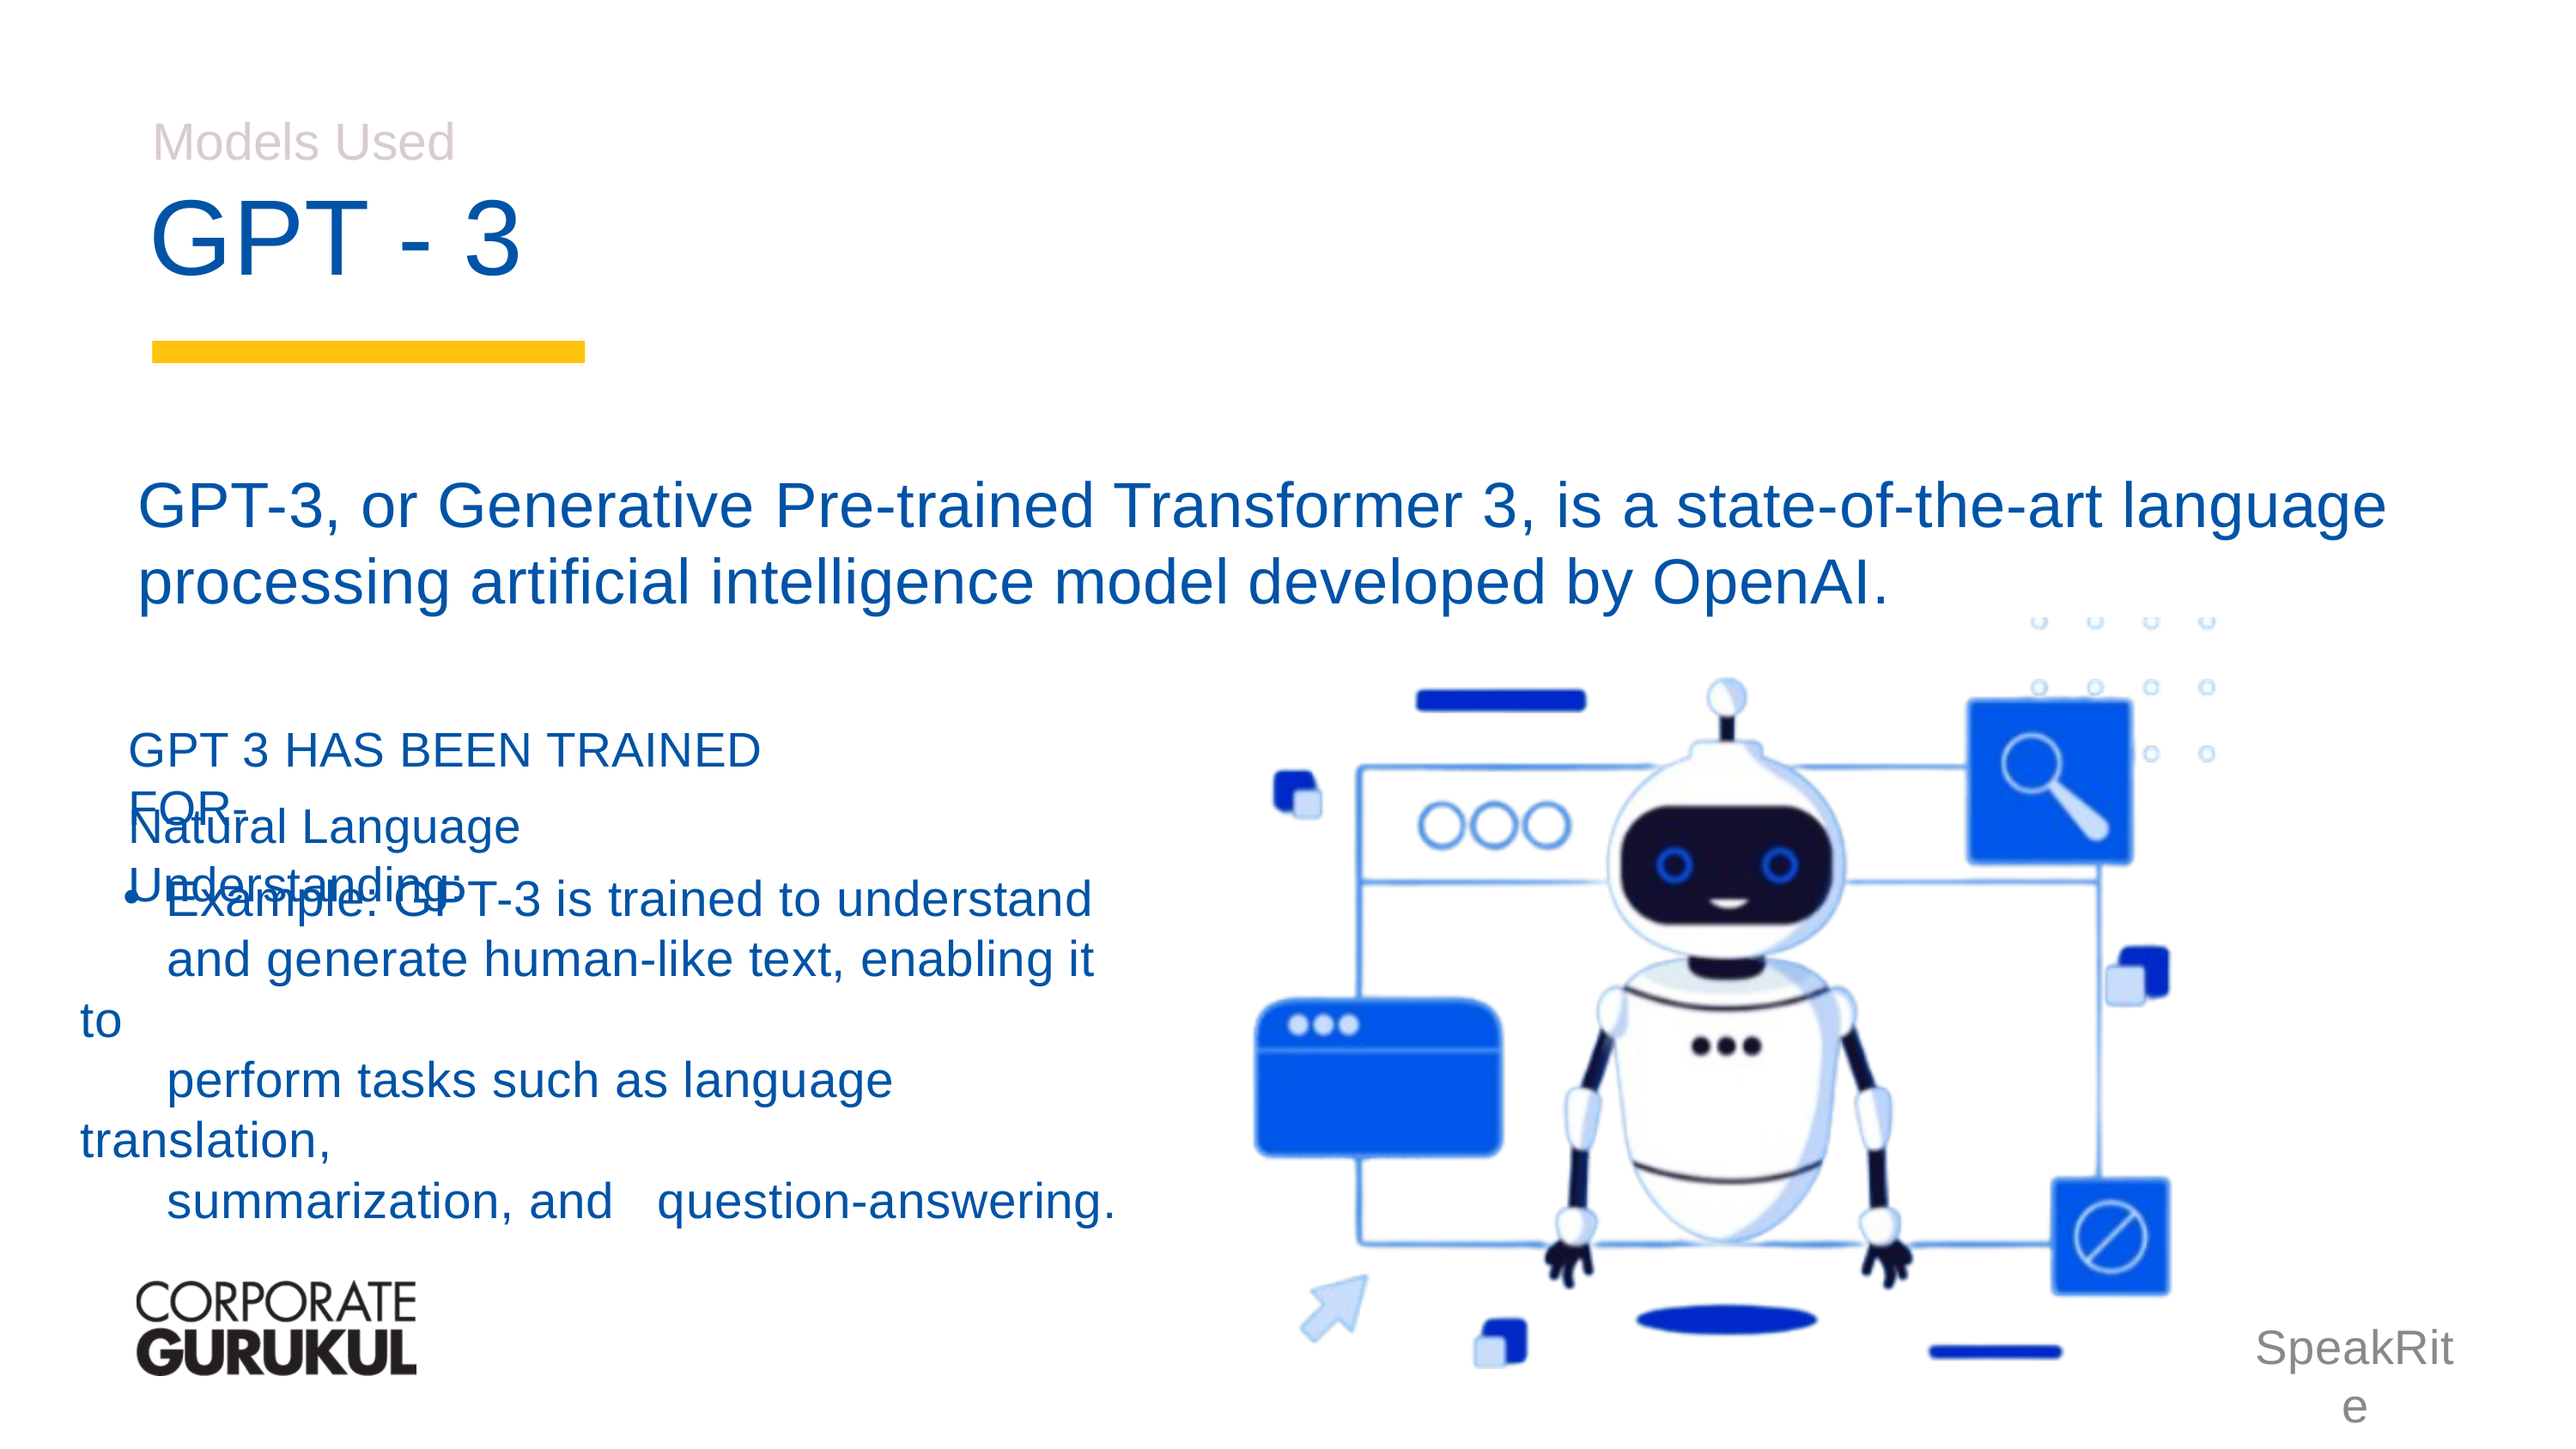

Models Used
GPT - 3

GPT-3, or Generative Pre-trained Transformer 3, is a state-of-the-art language processing artificial intelligence model developed by OpenAI.

GPT 3 HAS BEEN TRAINED FOR-
Natural Language Understanding:

Example: GPT-3 is trained to understand
      and generate human-like text, enabling it to
      perform tasks such as language translation,
      summarization, and   question-answering.

SpeakRite